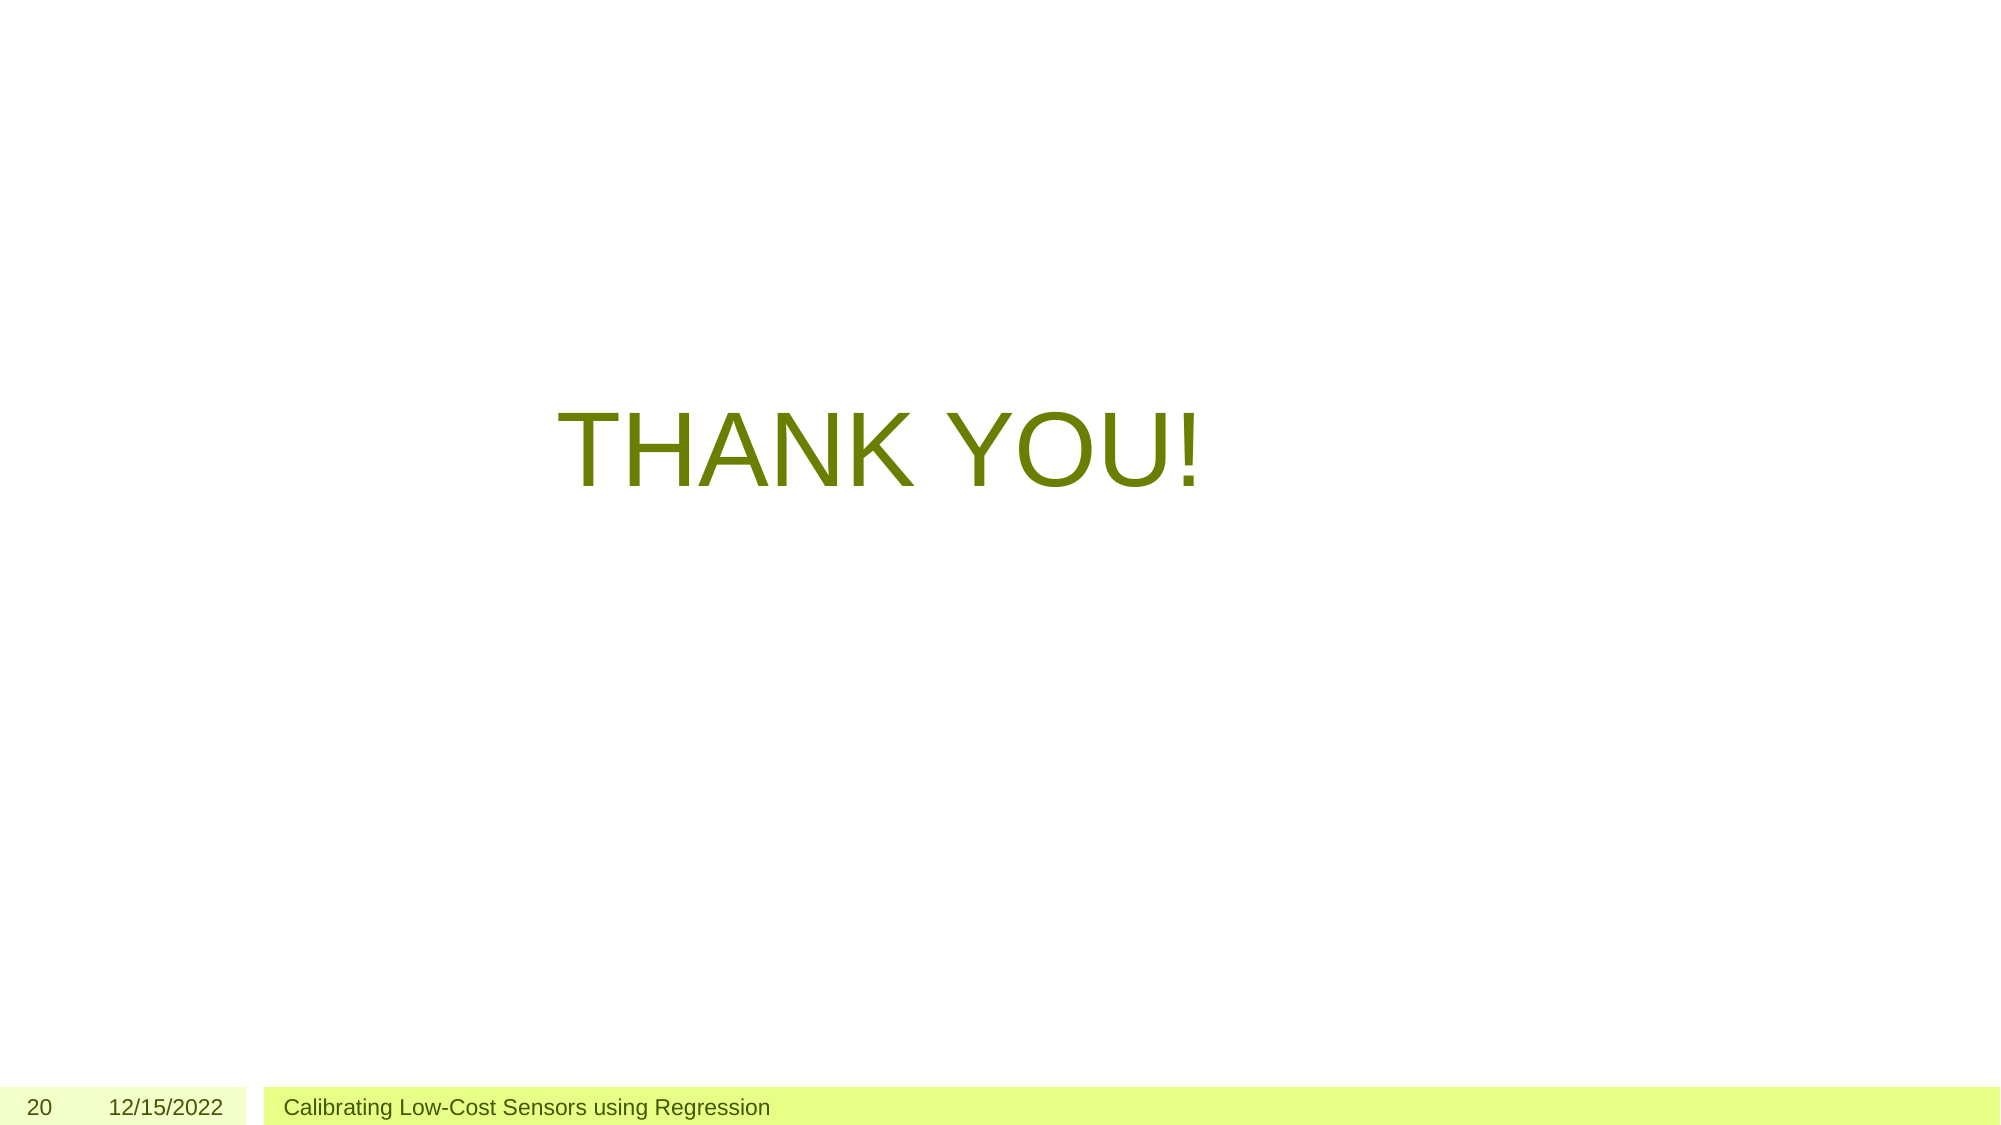

# THANK YOU!
20
12/15/2022
Calibrating Low-Cost Sensors using Regression